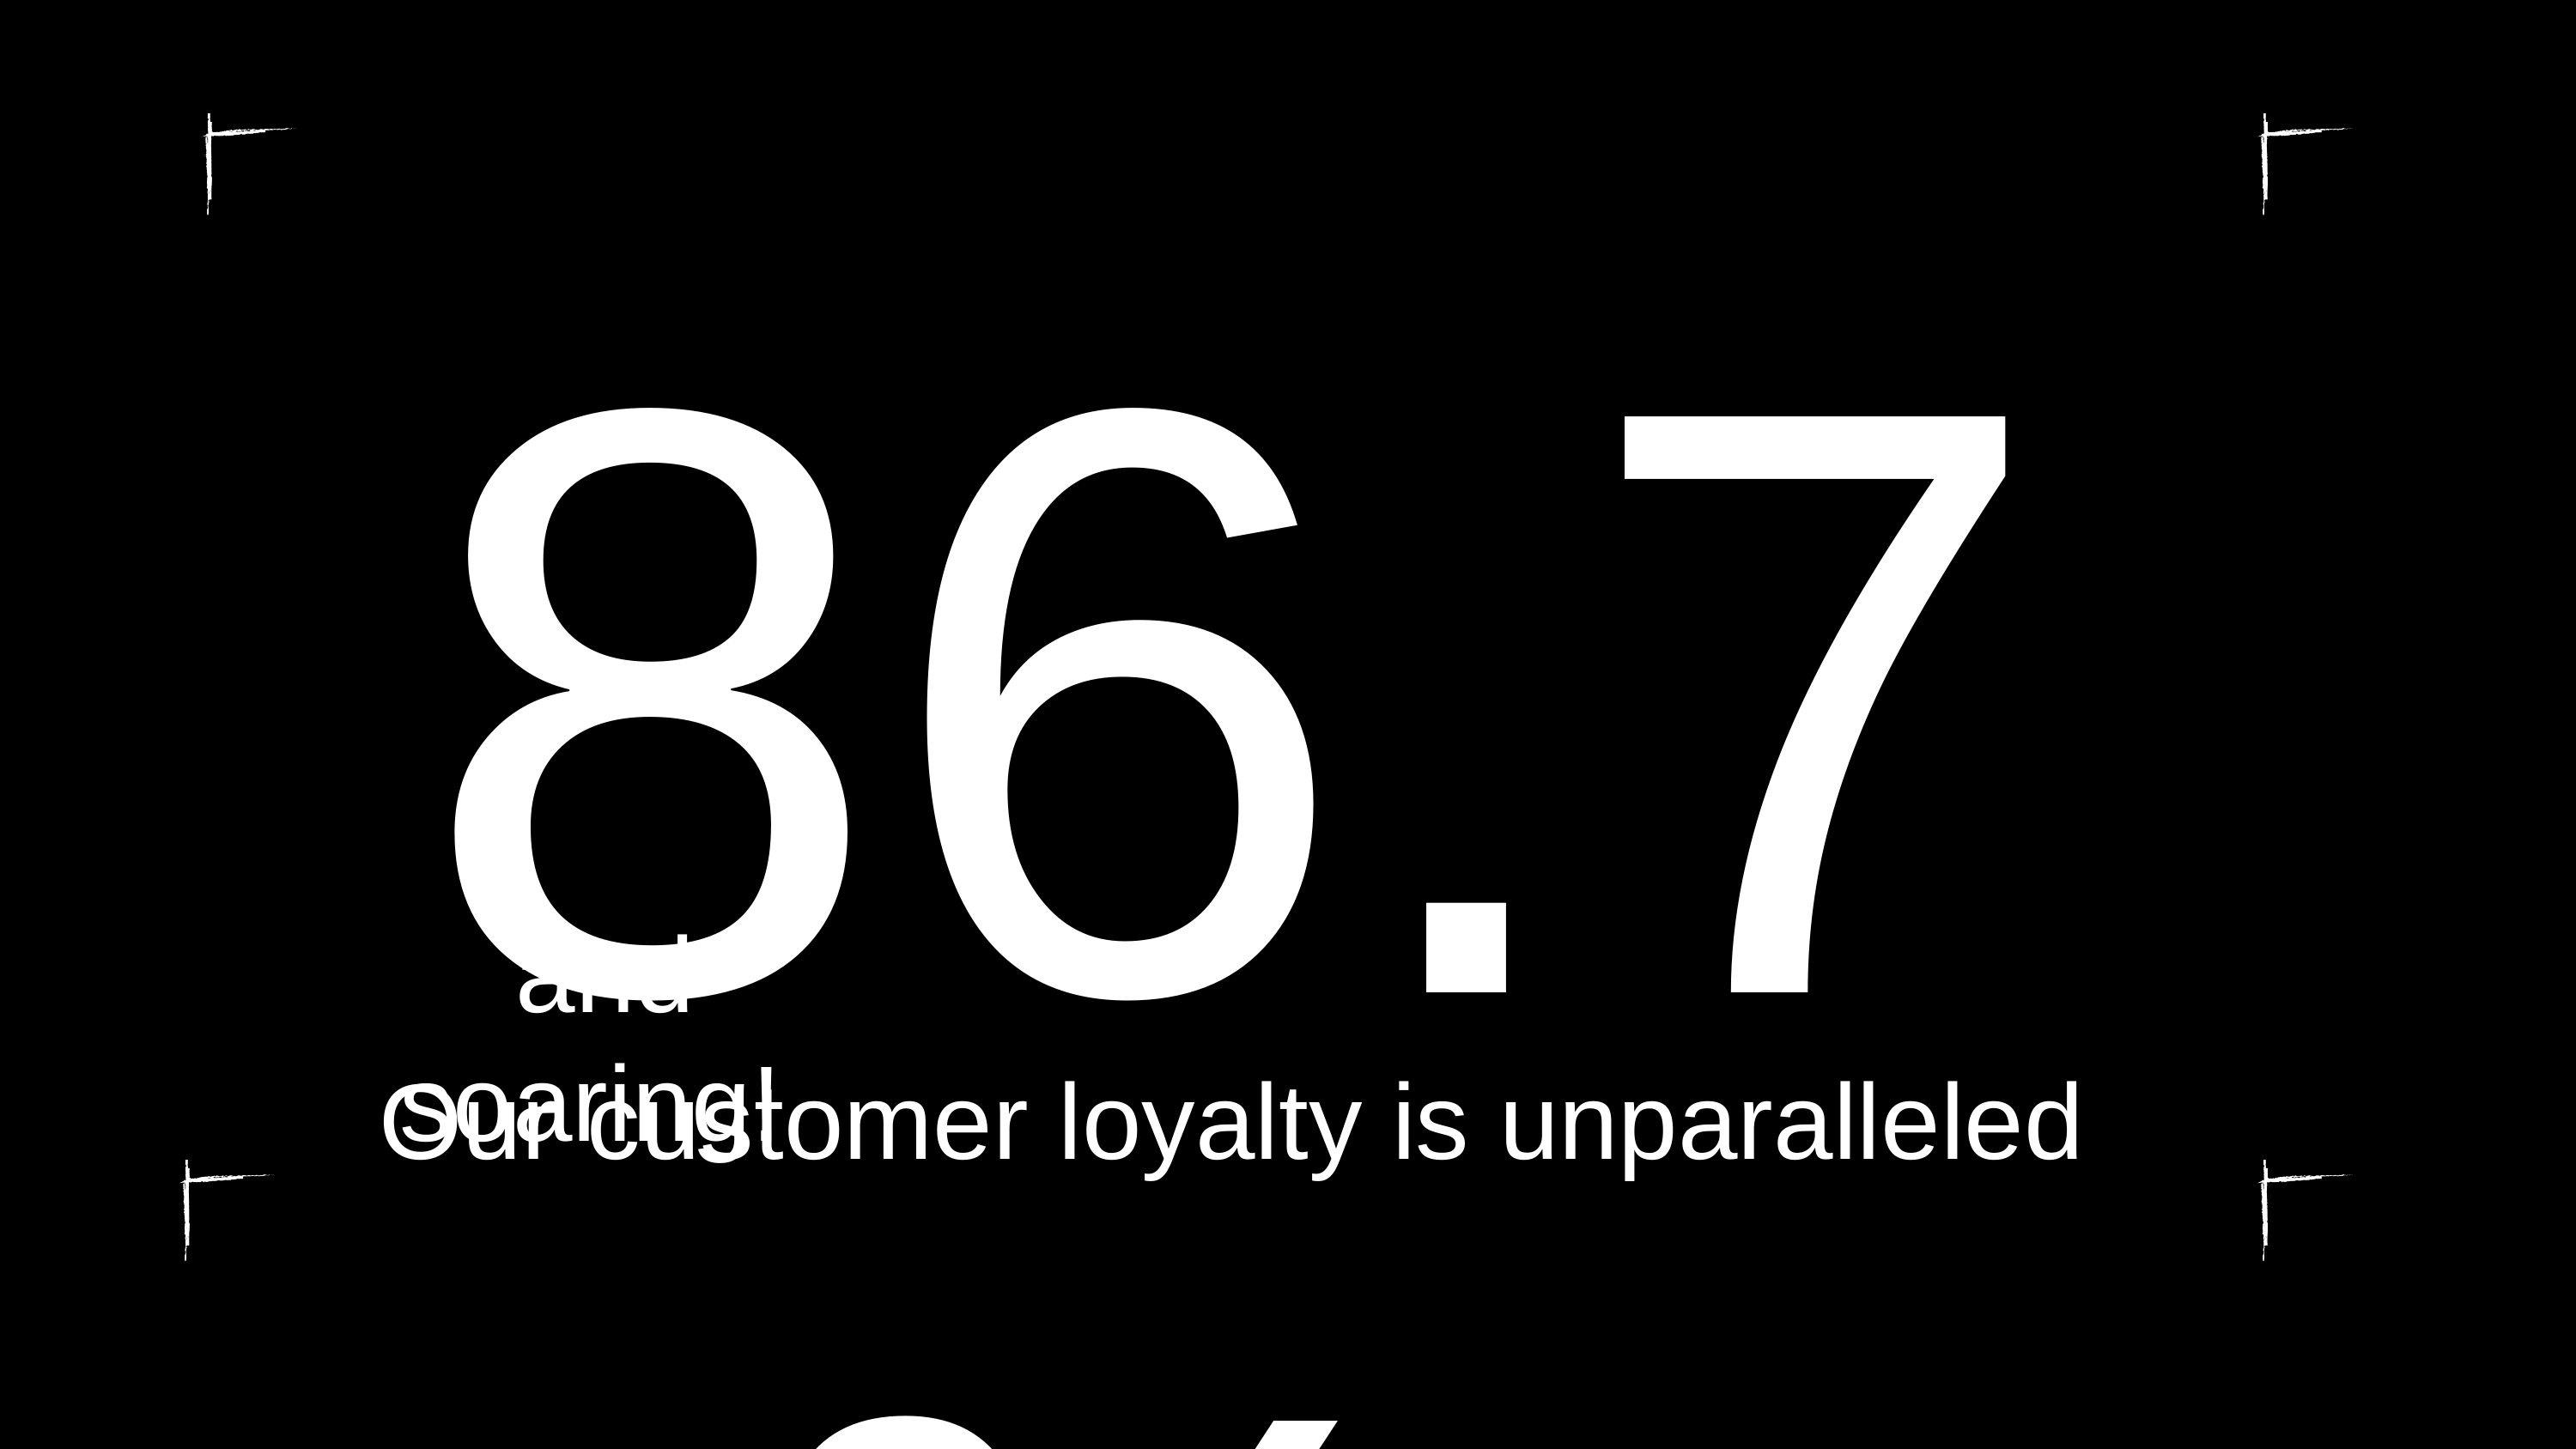

86.7%

Our customer loyalty is unparalleled
and soaring!